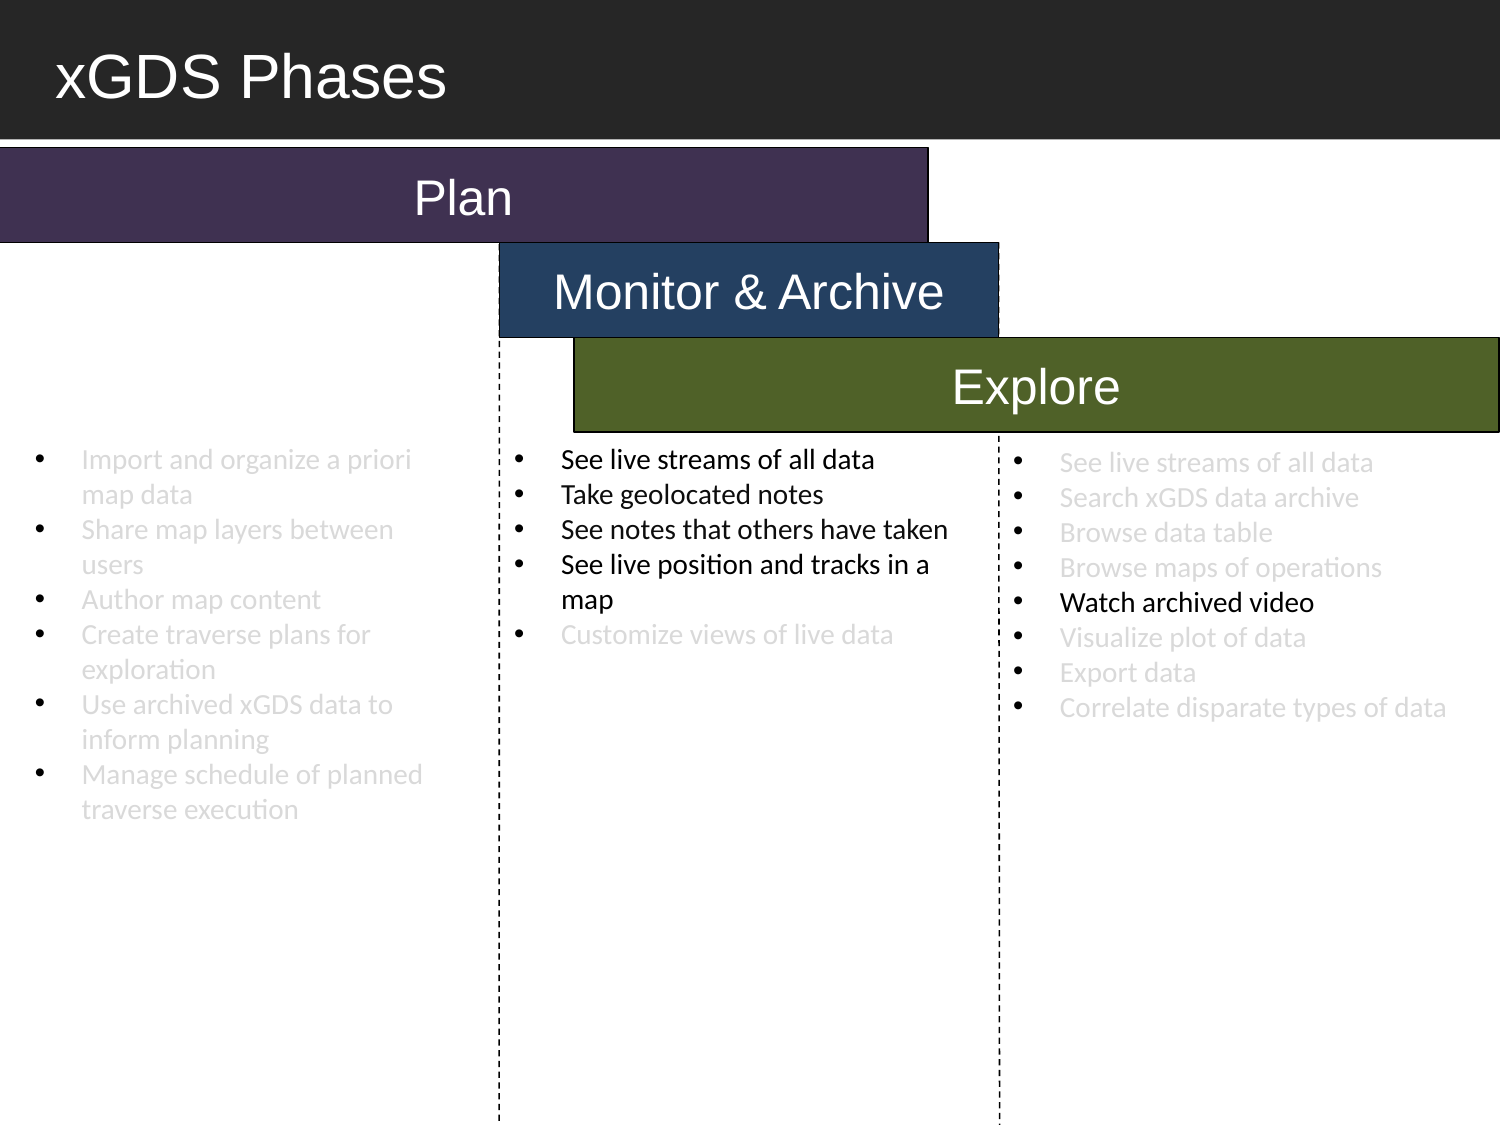

xGDS Phases
Plan
Monitor & Archive
Explore
Import and organize a priori map data
Share map layers between users
Author map content
Create traverse plans for exploration
Use archived xGDS data to inform planning
Manage schedule of planned traverse execution
See live streams of all data
Take geolocated notes
See notes that others have taken
See live position and tracks in a map
Customize views of live data

See live streams of all data
Search xGDS data archive
Browse data table
Browse maps of operations
Watch archived video
Visualize plot of data
Export data
Correlate disparate types of data